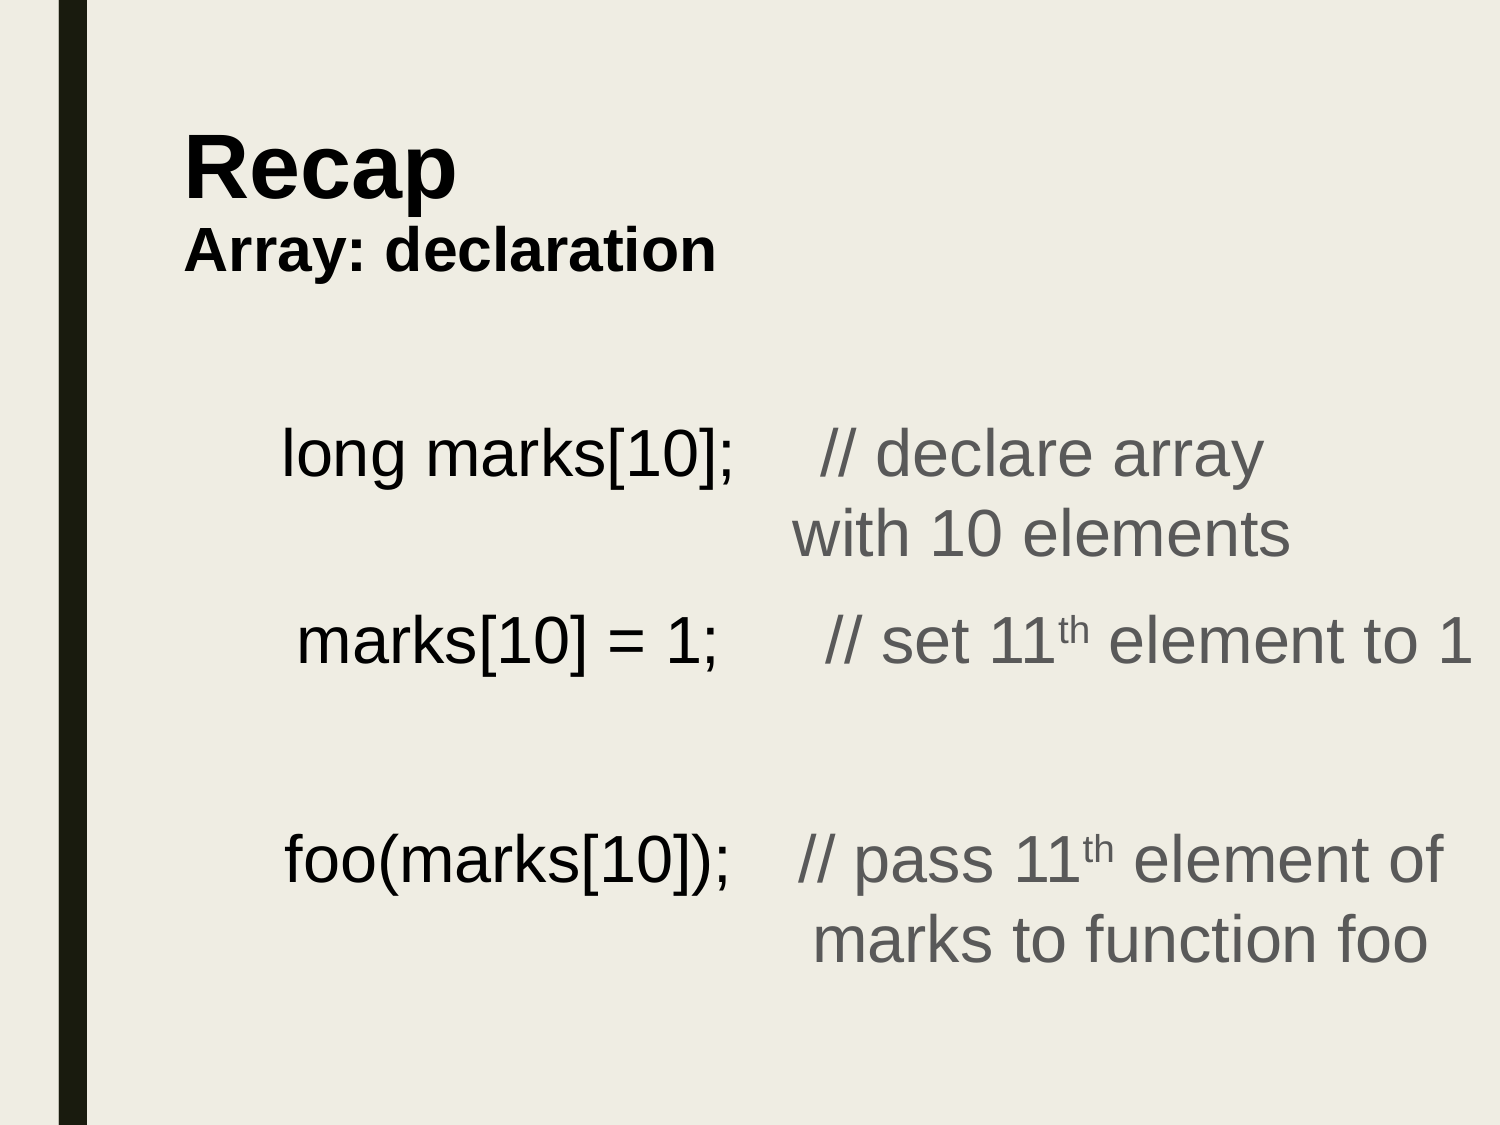

# Recap Array: declaration
long marks[10];
// declare array with 10 elements
marks[10] = 1;
// set 11th element to 1
foo(marks[10]);
// pass 11th element of marks to function foo